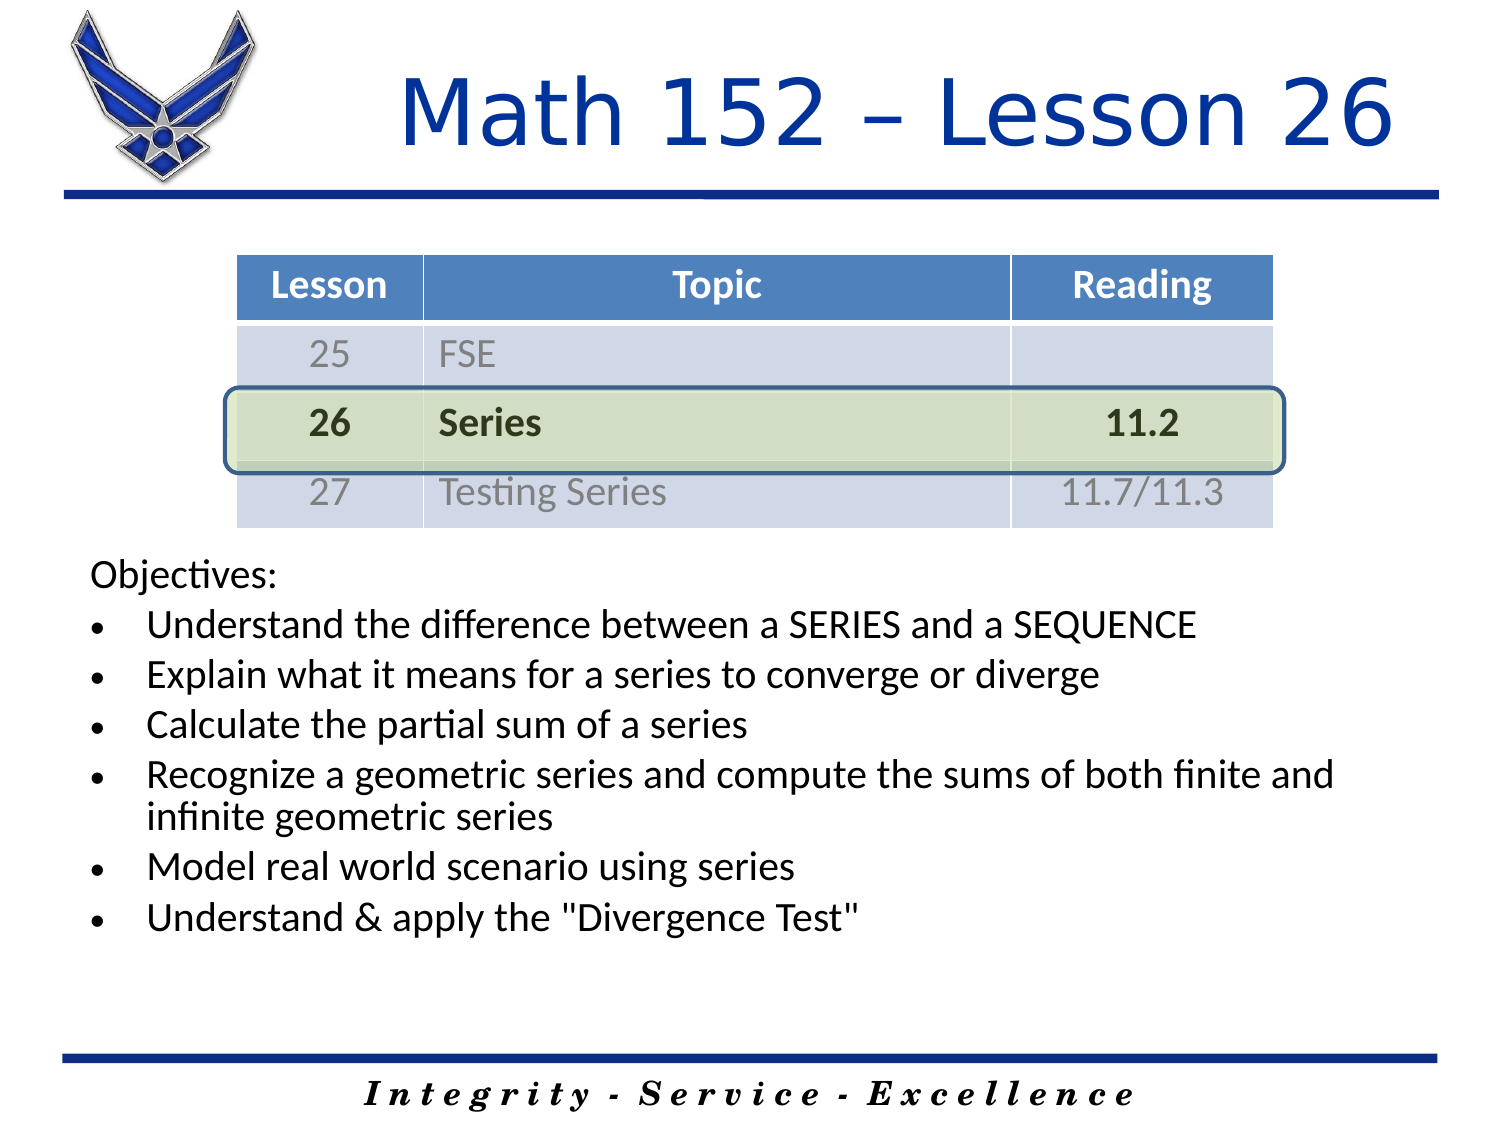

# Math 152 – Lesson 26
| Lesson | Topic | Reading |
| --- | --- | --- |
| 25 | FSE |  |
| 26 | Series | 11.2 |
| 27 | Testing Series | 11.7/11.3 |

Objectives:
Understand the difference between a SERIES and a SEQUENCE
Explain what it means for a series to converge or diverge
Calculate the partial sum of a series
Recognize a geometric series and compute the sums of both finite and infinite geometric series
Model real world scenario using series
Understand & apply the "Divergence Test"